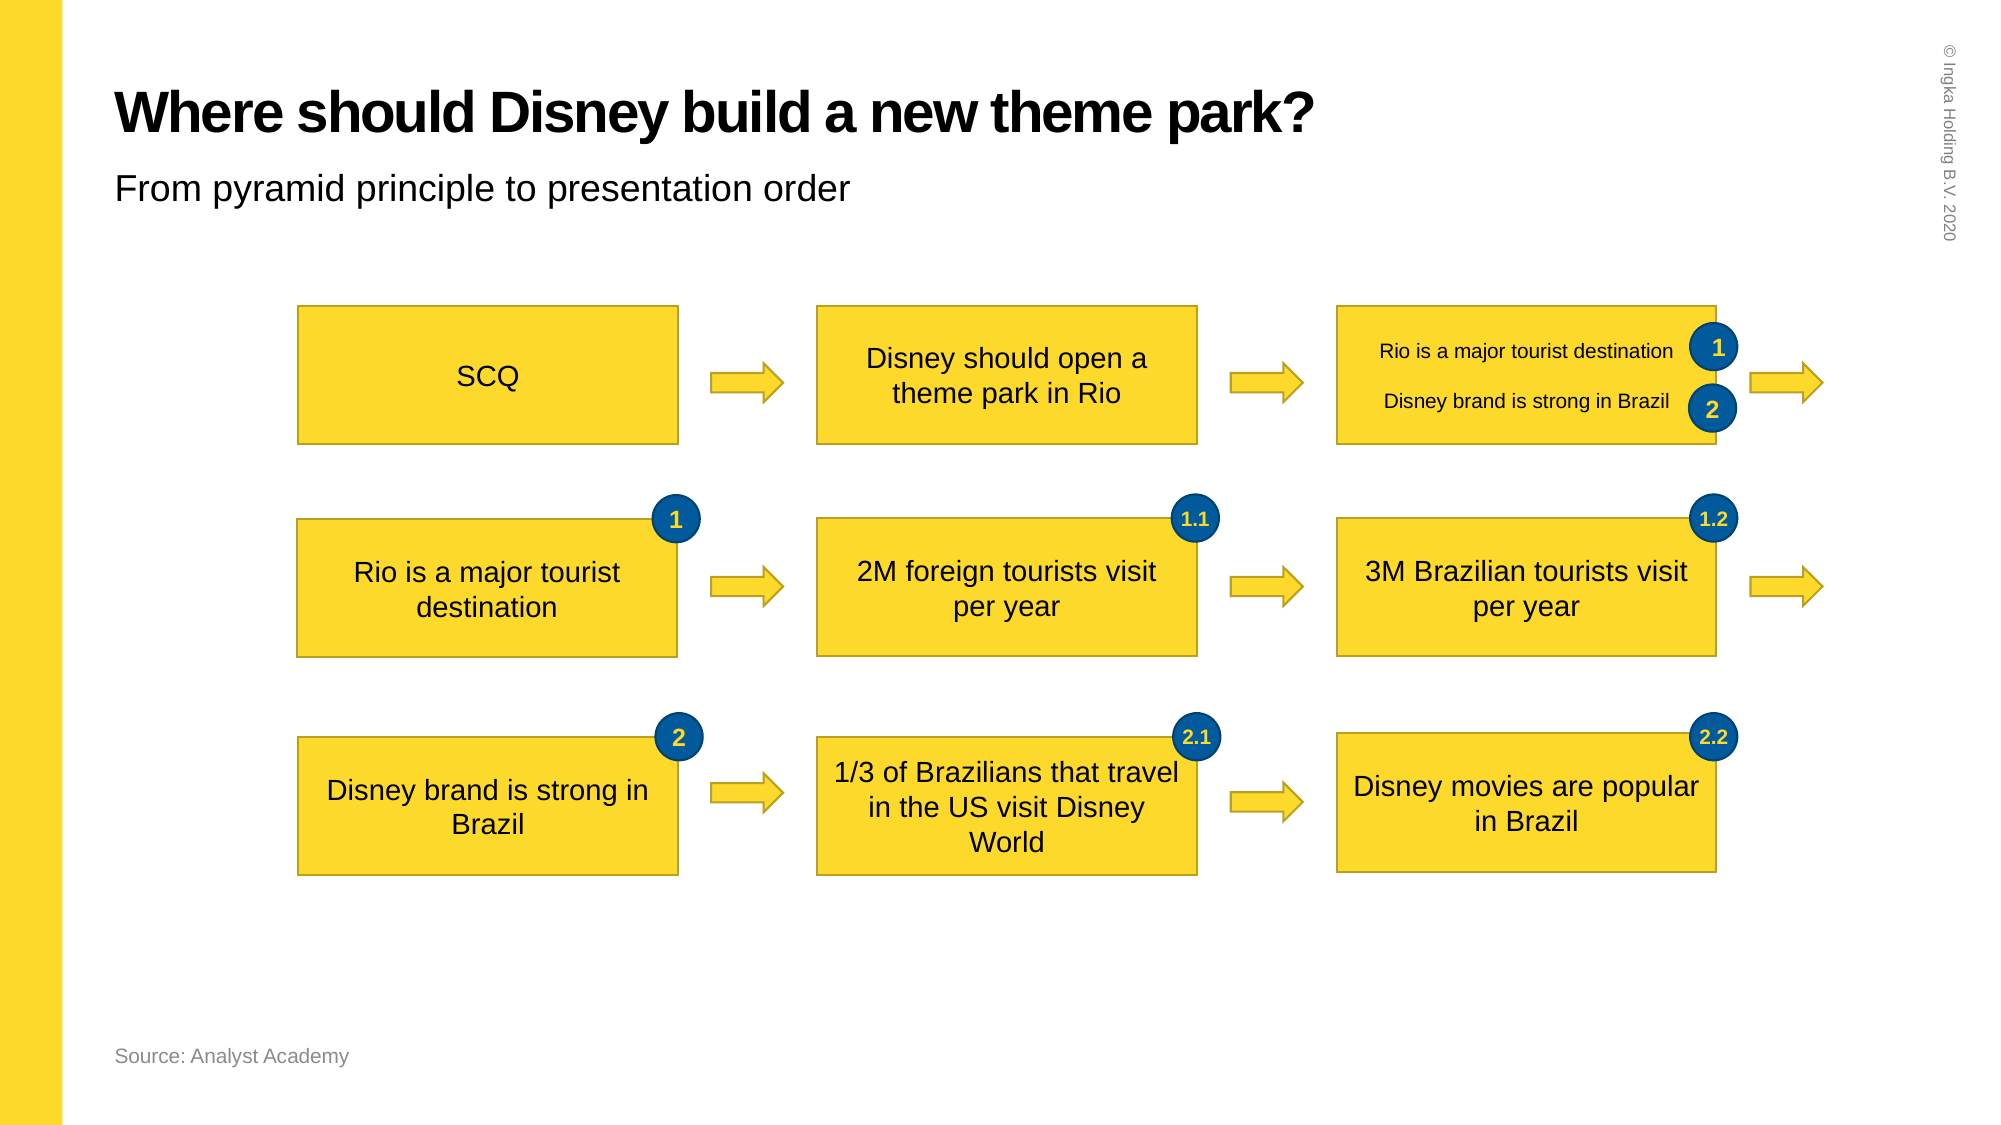

# Where should Disney build a new theme park?
From pyramid principle to presentation order
SCQ
Disney should open a theme park in Rio
Rio is a major tourist destination

Disney brand is strong in Brazil
1

2
1.1
1.2
1
2M foreign tourists visit per year
3M Brazilian tourists visit per year
Rio is a major tourist destination

2
2.1
2.2
Disney movies are popular in Brazil
Disney brand is strong in Brazil
1/3 of Brazilians that travel in the US visit Disney World

Source: Analyst Academy